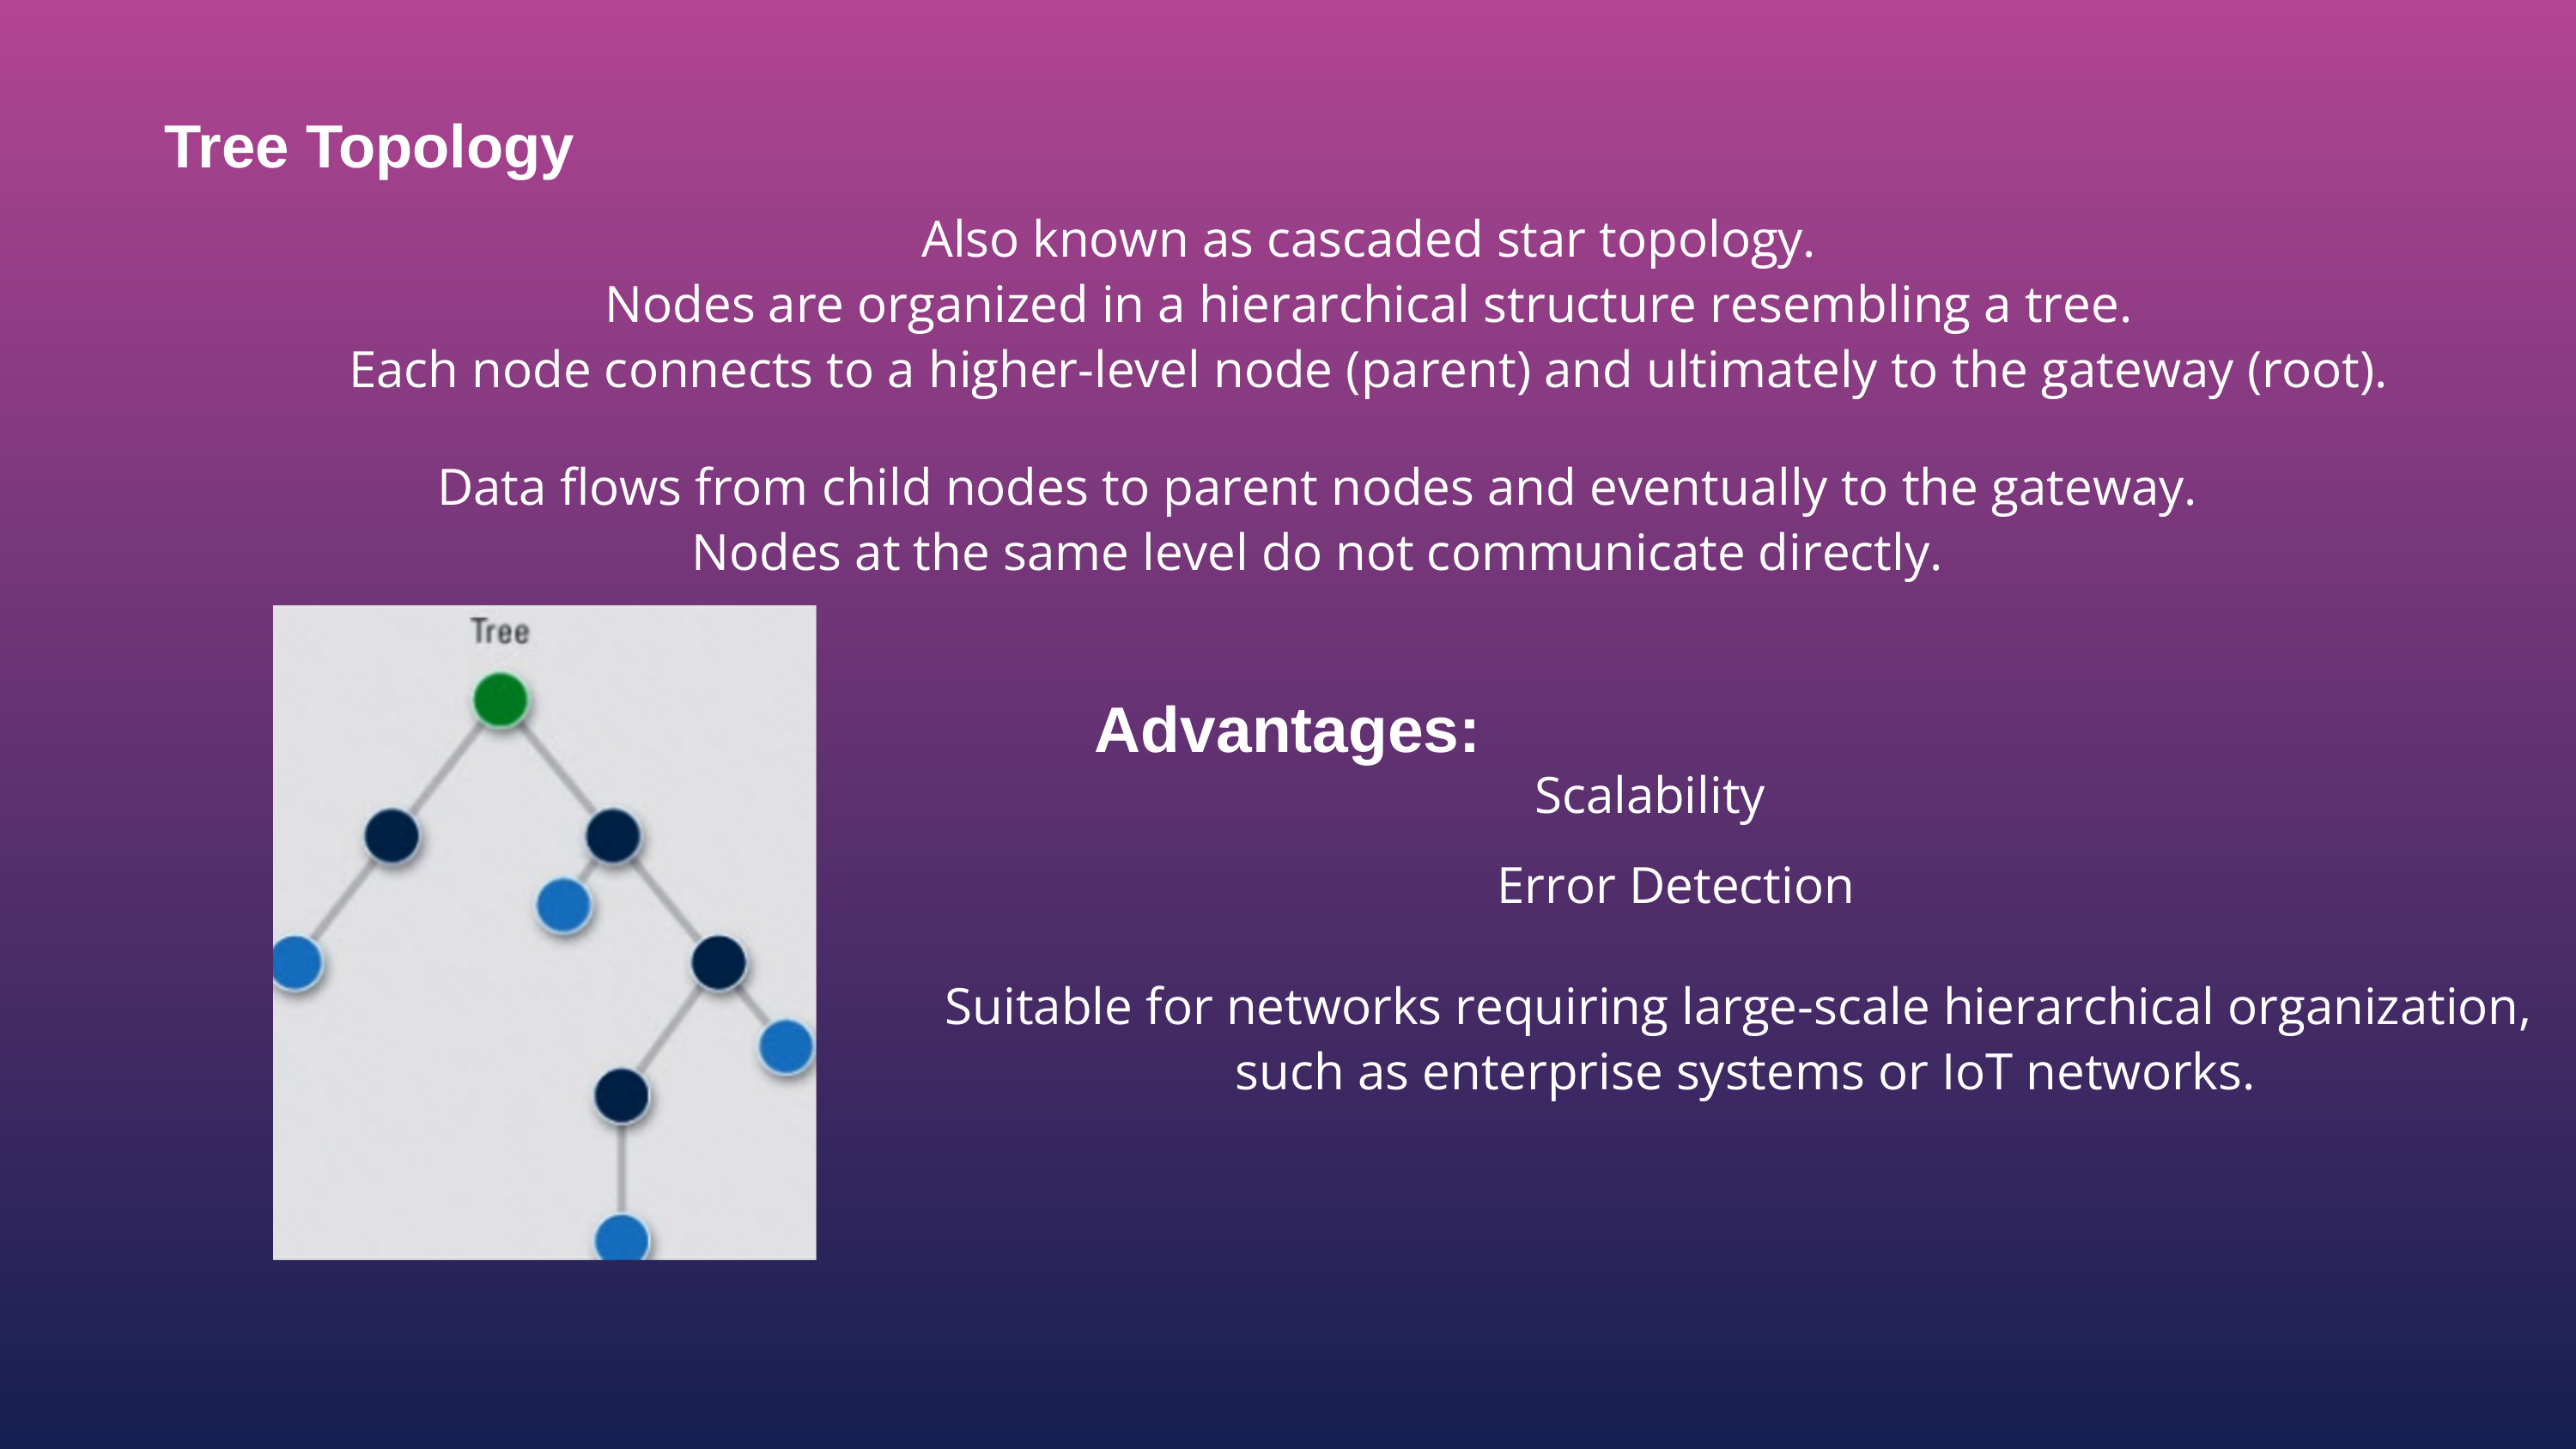

Tree Topology
Also known as cascaded star topology.
Nodes are organized in a hierarchical structure resembling a tree.
Each node connects to a higher-level node (parent) and ultimately to the gateway (root).
Data flows from child nodes to parent nodes and eventually to the gateway.
Nodes at the same level do not communicate directly.

Advantages:
Scalability
Error Detection
Suitable for networks requiring large-scale hierarchical organization,
 such as enterprise systems or IoT networks.